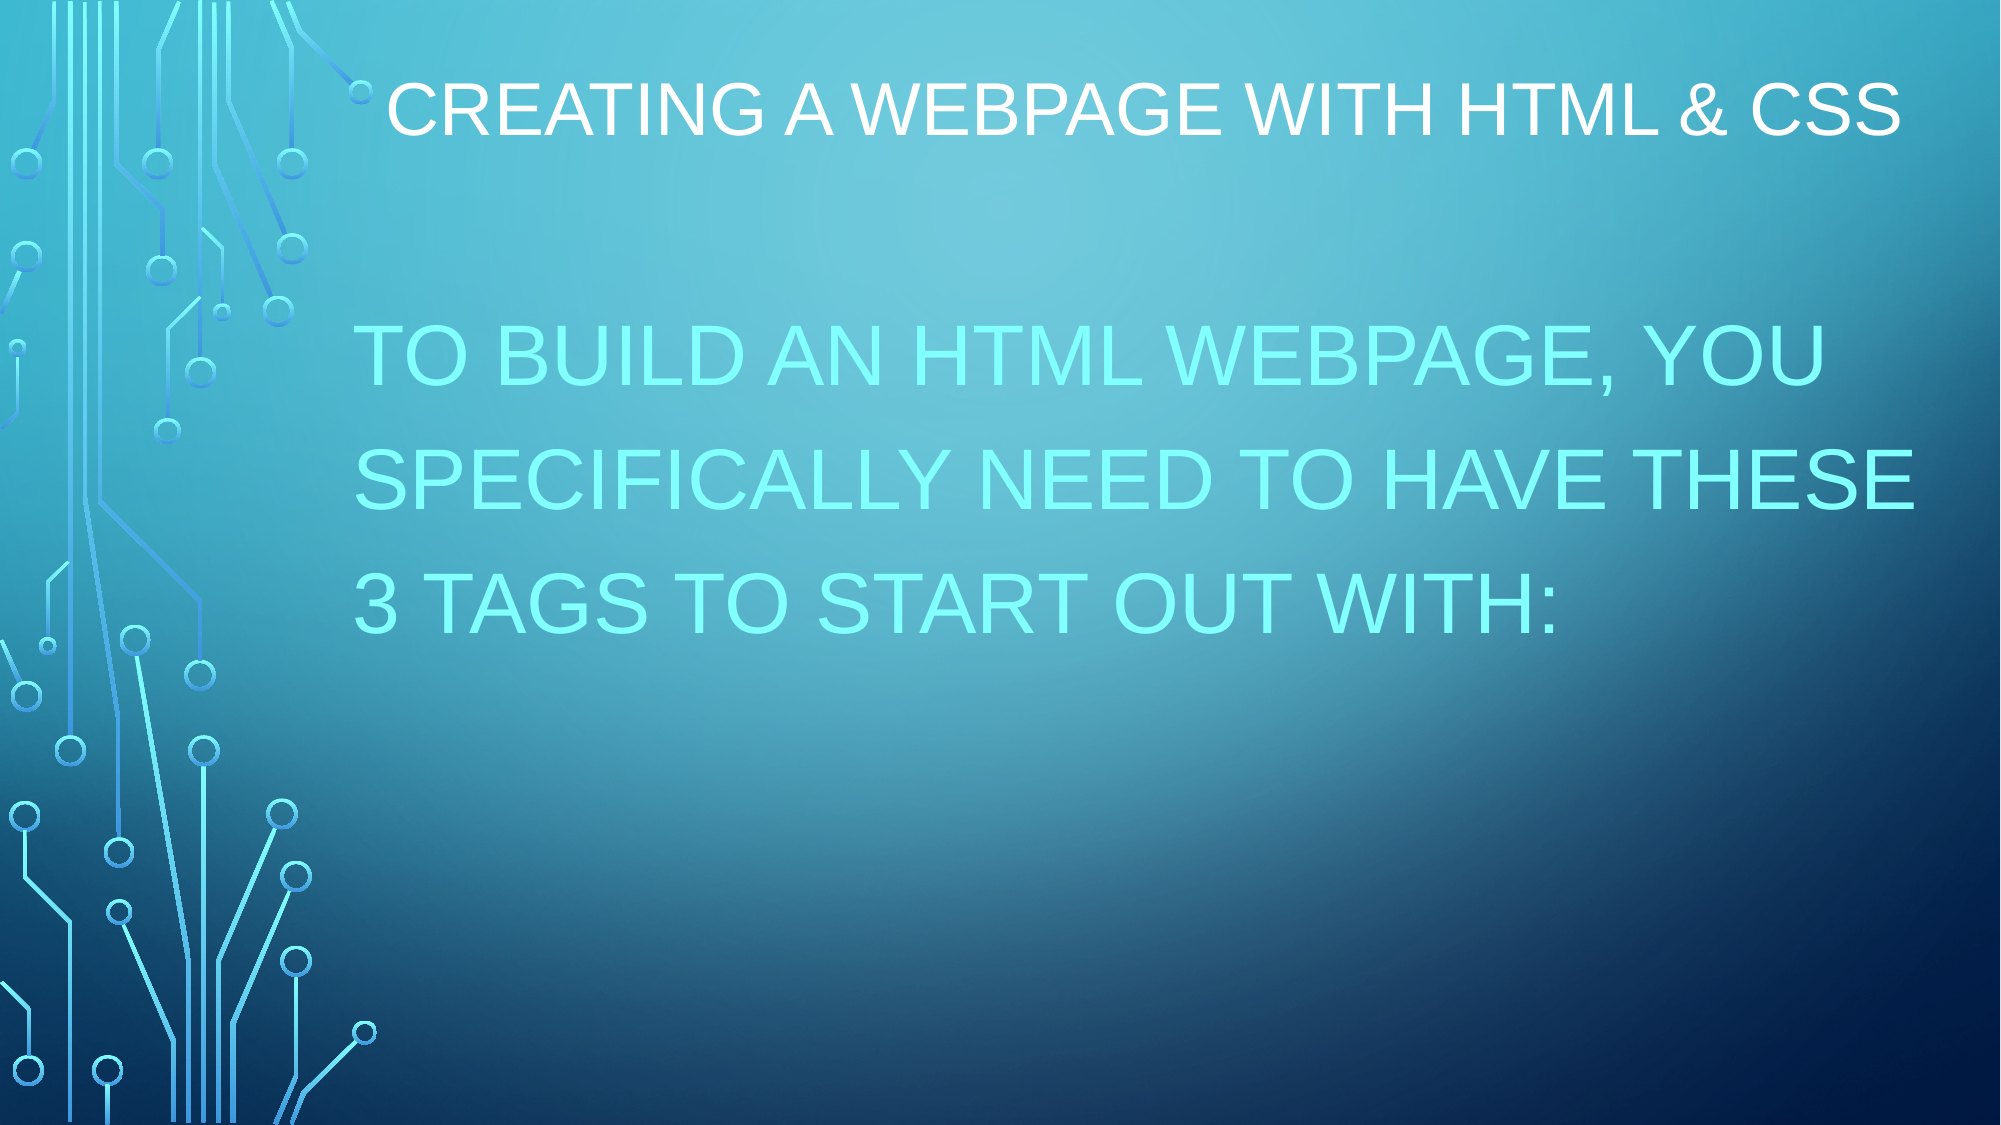

# CREATING A WEBPAGE WITH html & CSS
To build an html webpage, you Specifically need to have these 3 tags to start out with: